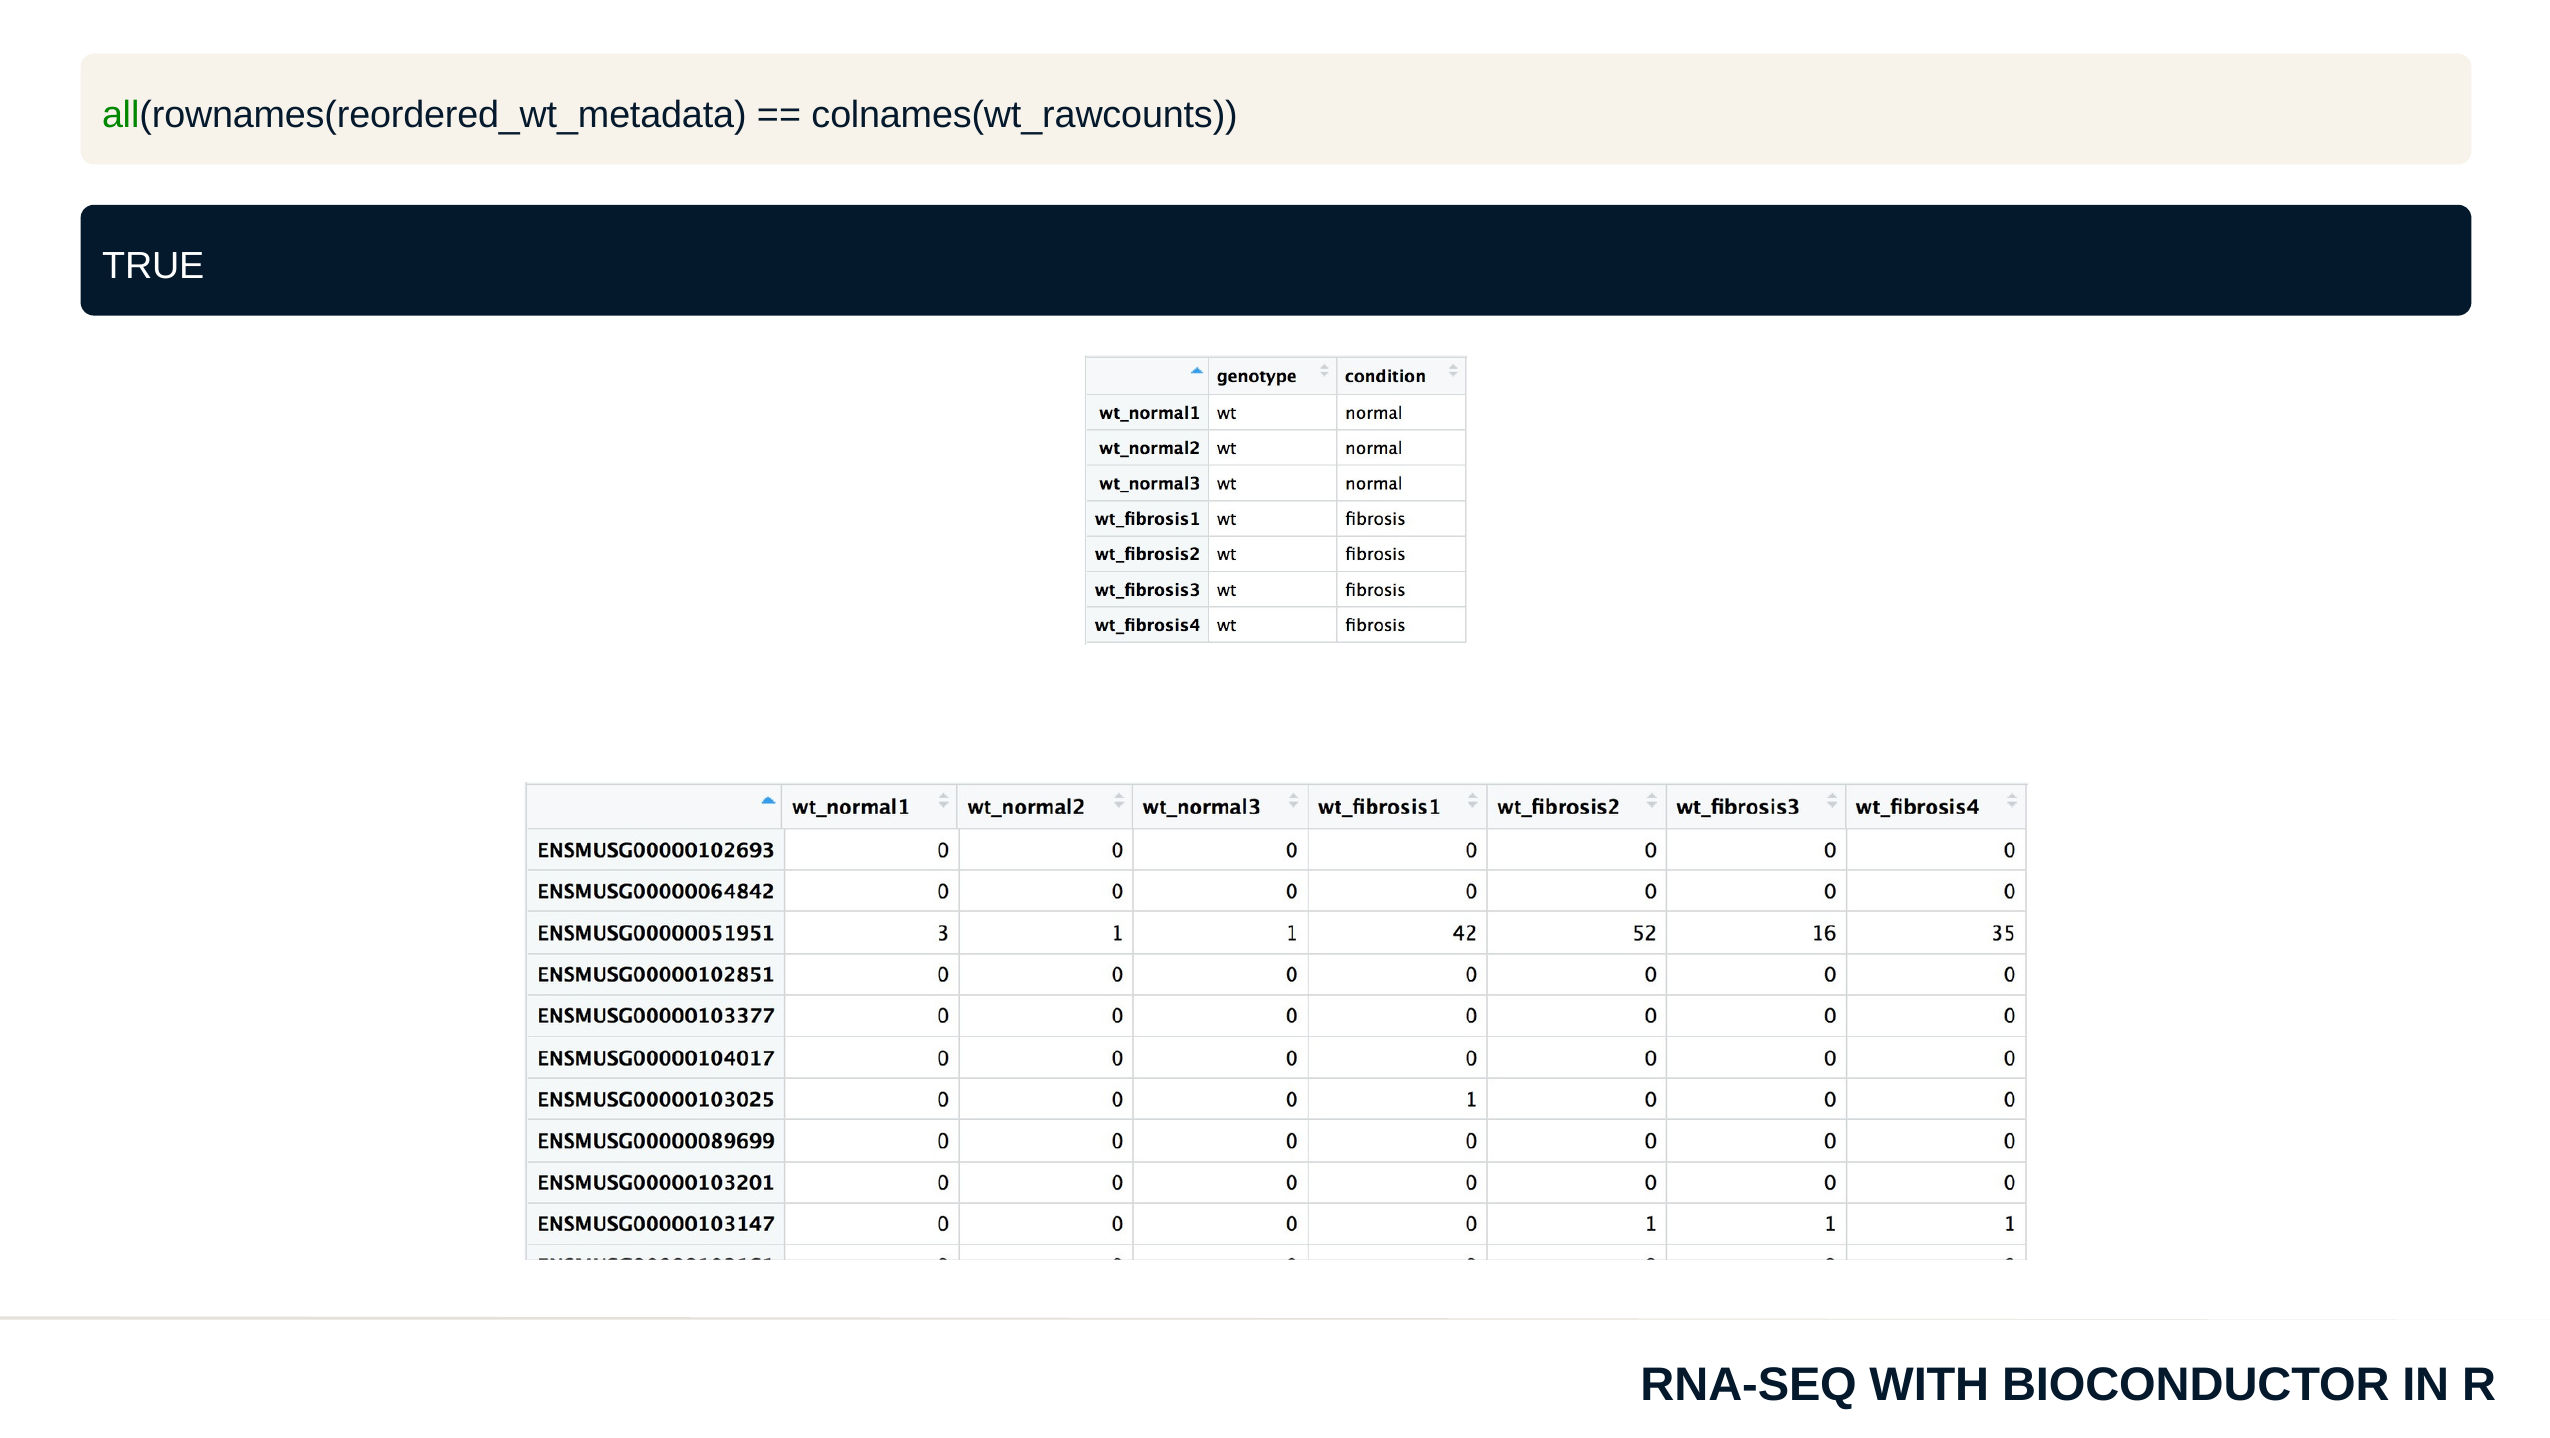

all(rownames(reordered_wt_metadata) == colnames(wt_rawcounts))
TRUE

RNA-SEQ WITH BIOCONDUCTOR IN R